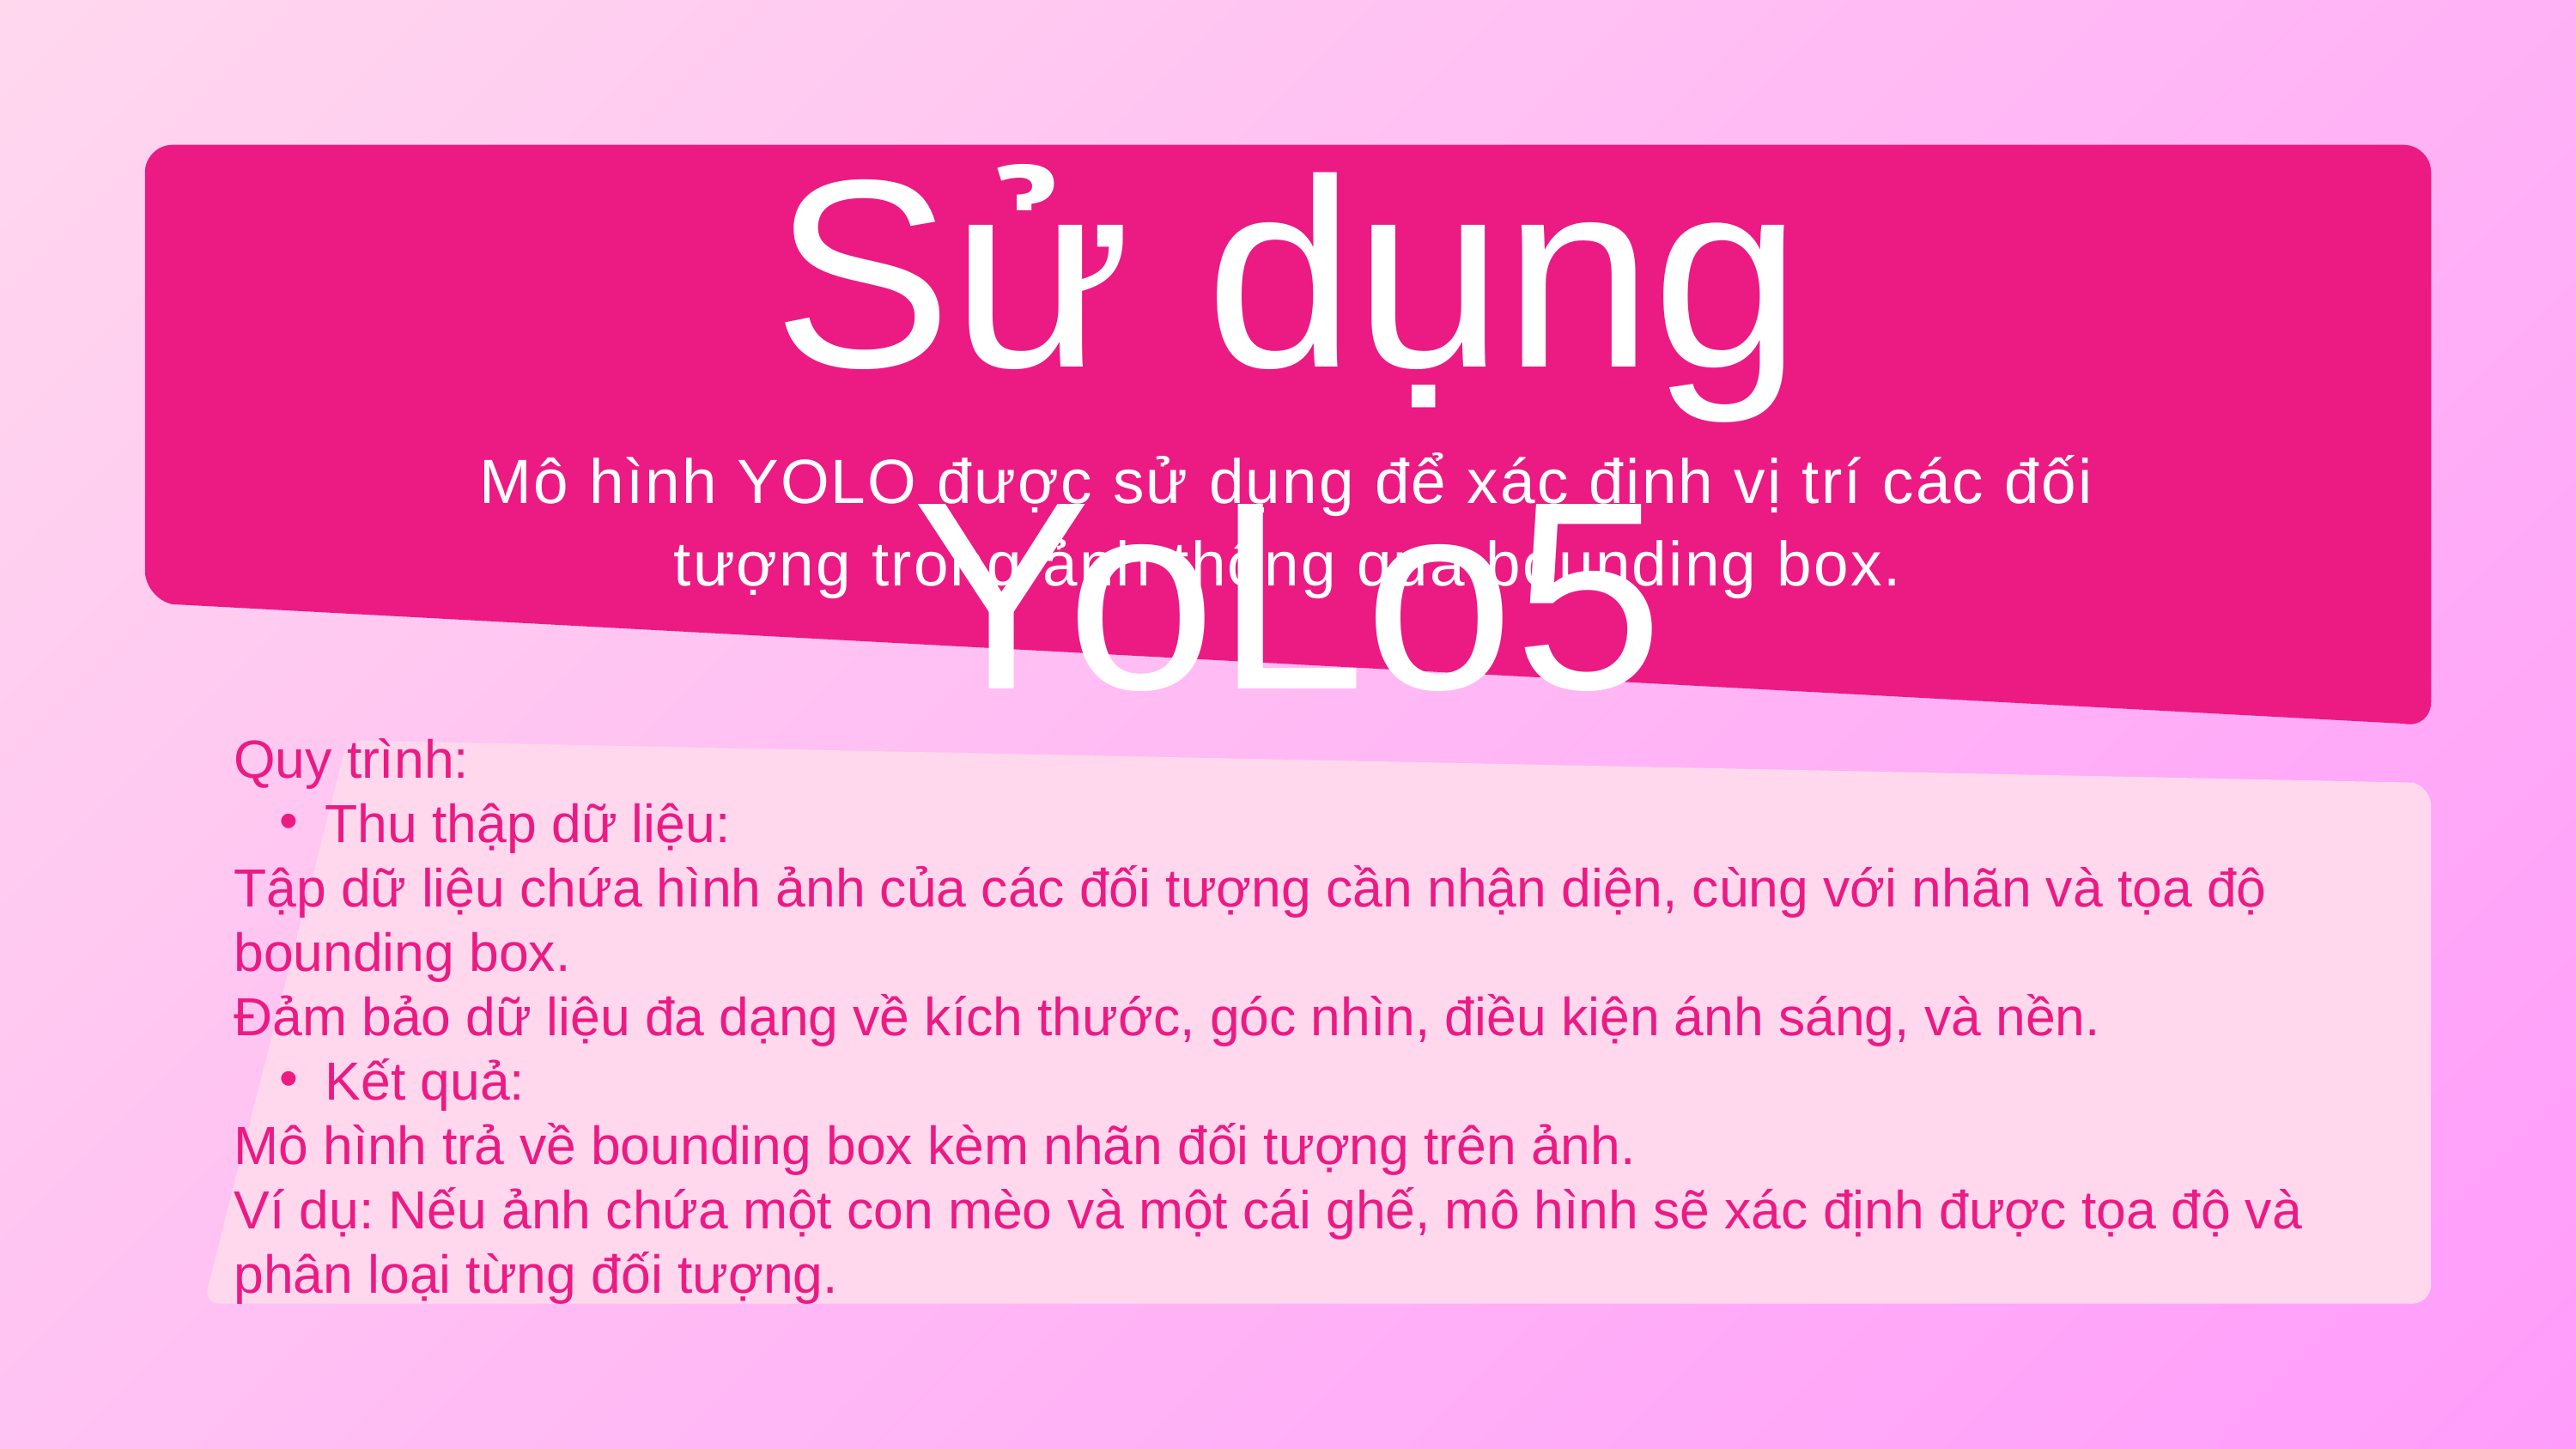

Sử dụng YoLo5
Mô hình YOLO được sử dụng để xác định vị trí các đối tượng trong ảnh thông qua bounding box.

Quy trình:
Thu thập dữ liệu:
Tập dữ liệu chứa hình ảnh của các đối tượng cần nhận diện, cùng với nhãn và tọa độ bounding box.
Đảm bảo dữ liệu đa dạng về kích thước, góc nhìn, điều kiện ánh sáng, và nền.
Kết quả:
Mô hình trả về bounding box kèm nhãn đối tượng trên ảnh.
Ví dụ: Nếu ảnh chứa một con mèo và một cái ghế, mô hình sẽ xác định được tọa độ và phân loại từng đối tượng.